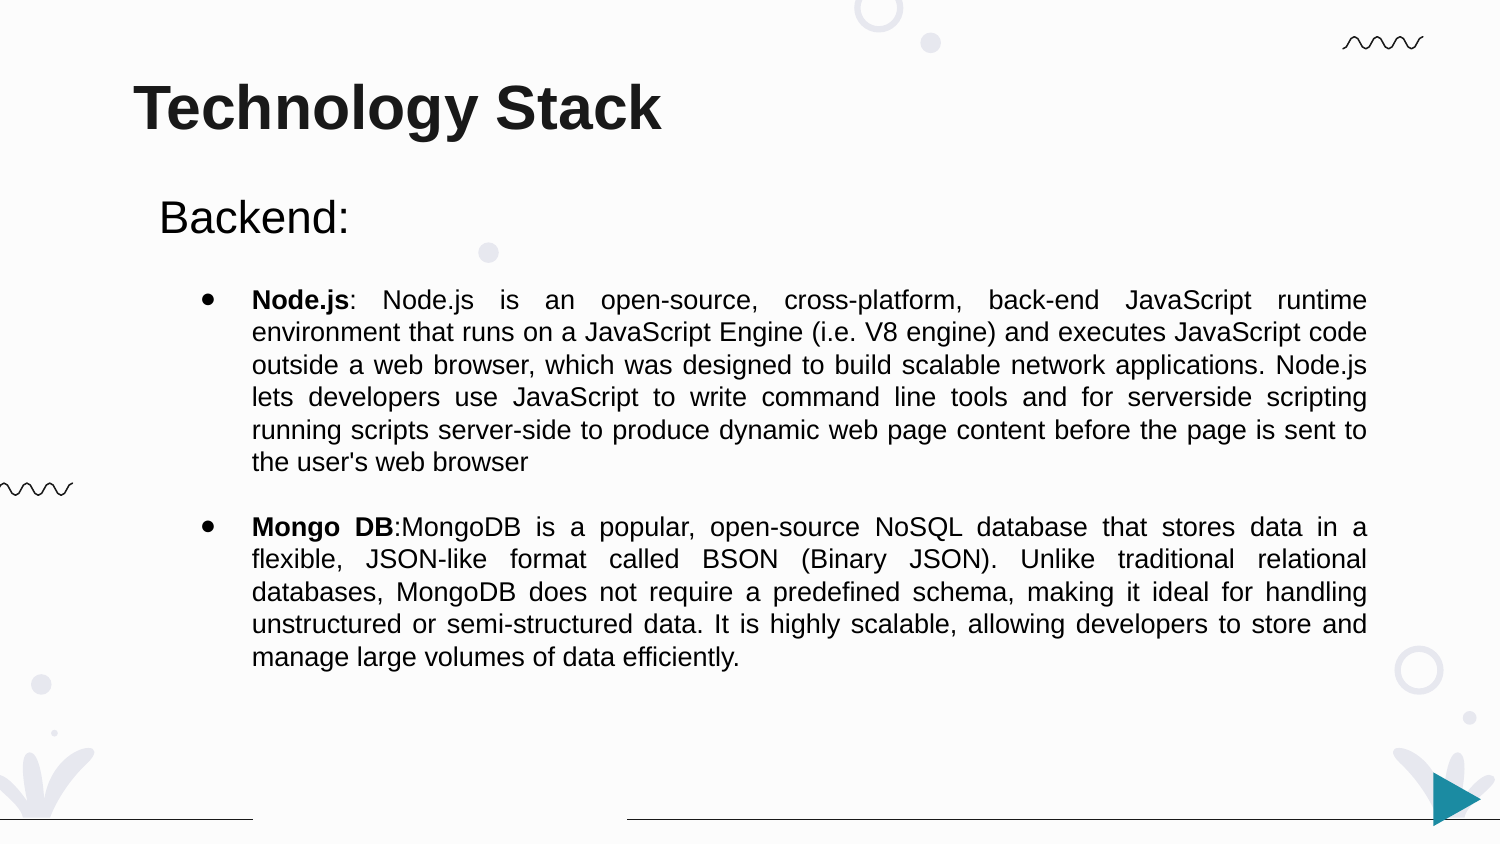

# Technology Stack
Backend:

Node.js: Node.js is an open-source, cross-platform, back-end JavaScript runtime environment that runs on a JavaScript Engine (i.e. V8 engine) and executes JavaScript code outside a web browser, which was designed to build scalable network applications. Node.js lets developers use JavaScript to write command line tools and for serverside scripting running scripts server-side to produce dynamic web page content before the page is sent to the user's web browser

Mongo DB:MongoDB is a popular, open-source NoSQL database that stores data in a flexible, JSON-like format called BSON (Binary JSON). Unlike traditional relational databases, MongoDB does not require a predefined schema, making it ideal for handling unstructured or semi-structured data. It is highly scalable, allowing developers to store and manage large volumes of data efficiently.